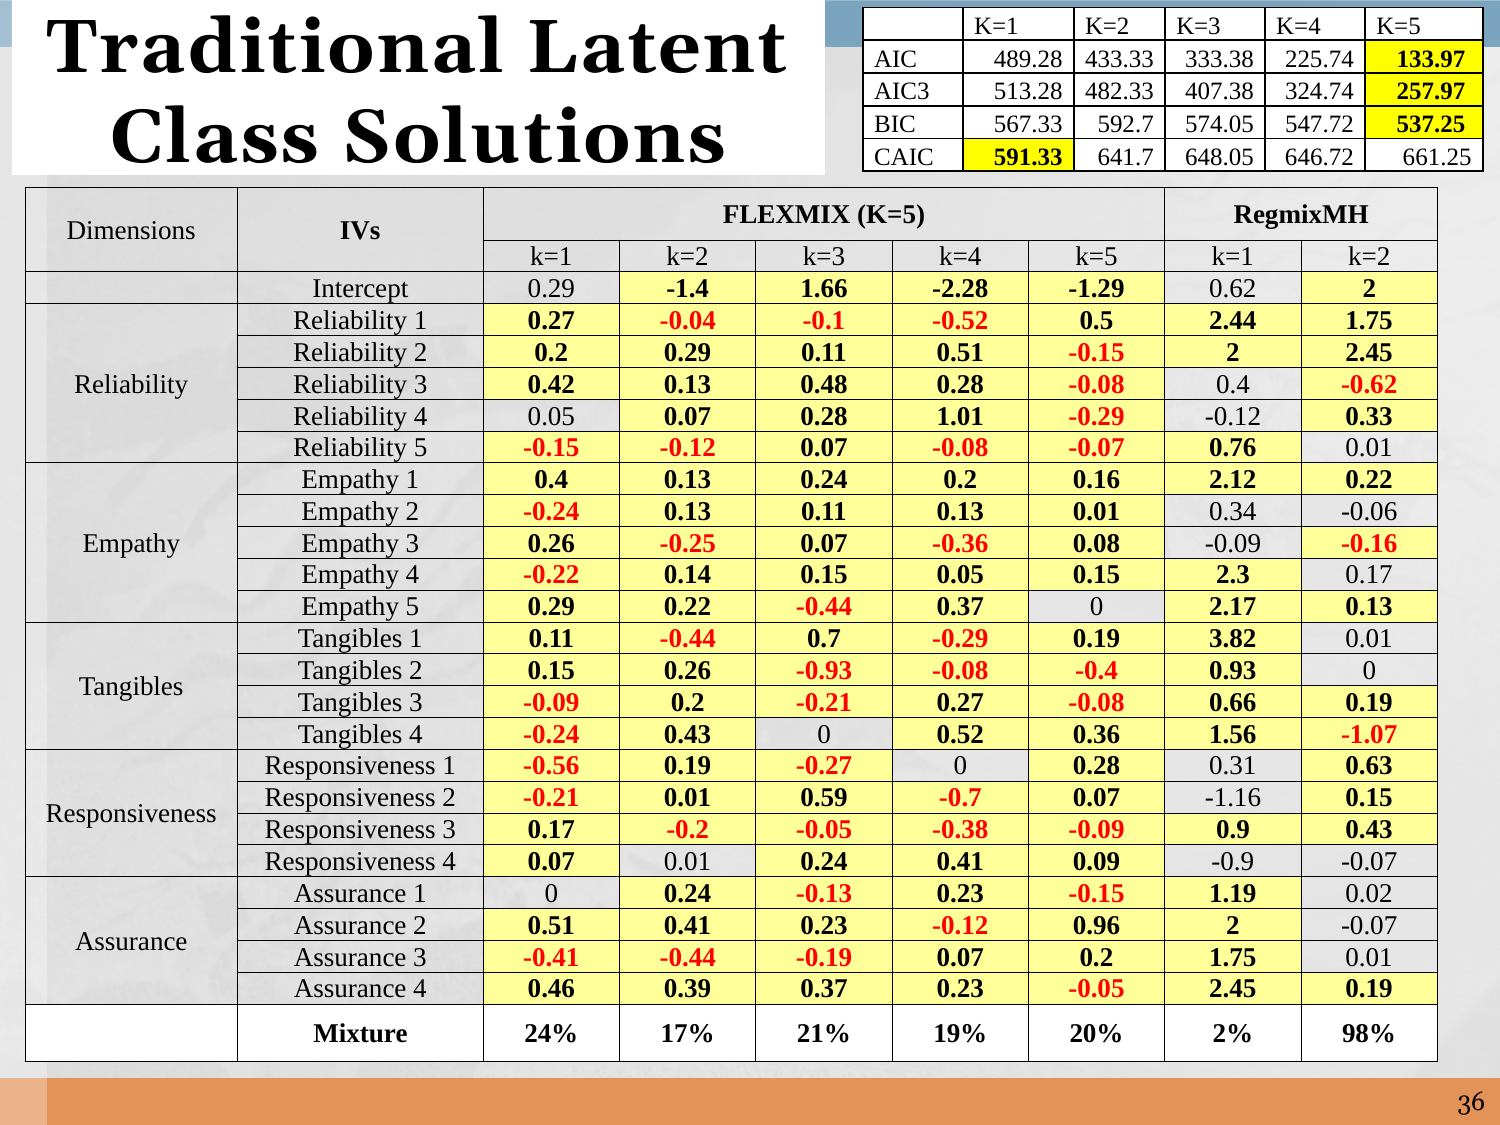

Traditional Latent Class Solutions
|  | K=1 | K=2 | K=3 | K=4 | K=5 |
| --- | --- | --- | --- | --- | --- |
| AIC | 489.28 | 433.33 | 333.38 | 225.74 | 133.97 |
| AIC3 | 513.28 | 482.33 | 407.38 | 324.74 | 257.97 |
| BIC | 567.33 | 592.7 | 574.05 | 547.72 | 537.25 |
| CAIC | 591.33 | 641.7 | 648.05 | 646.72 | 661.25 |
| Dimensions | IVs | FLEXMIX (K=5) |  |  |  |  | RegmixMH |  |
| --- | --- | --- | --- | --- | --- | --- | --- | --- |
|  |  | k=1 | k=2 | k=3 | k=4 | k=5 | k=1 | k=2 |
|  | Intercept | 0.29 | -1.4 | 1.66 | -2.28 | -1.29 | 0.62 | 2 |
| Reliability | Reliability 1 | 0.27 | -0.04 | -0.1 | -0.52 | 0.5 | 2.44 | 1.75 |
|  | Reliability 2 | 0.2 | 0.29 | 0.11 | 0.51 | -0.15 | 2 | 2.45 |
|  | Reliability 3 | 0.42 | 0.13 | 0.48 | 0.28 | -0.08 | 0.4 | -0.62 |
|  | Reliability 4 | 0.05 | 0.07 | 0.28 | 1.01 | -0.29 | -0.12 | 0.33 |
|  | Reliability 5 | -0.15 | -0.12 | 0.07 | -0.08 | -0.07 | 0.76 | 0.01 |
| Empathy | Empathy 1 | 0.4 | 0.13 | 0.24 | 0.2 | 0.16 | 2.12 | 0.22 |
|  | Empathy 2 | -0.24 | 0.13 | 0.11 | 0.13 | 0.01 | 0.34 | -0.06 |
|  | Empathy 3 | 0.26 | -0.25 | 0.07 | -0.36 | 0.08 | -0.09 | -0.16 |
|  | Empathy 4 | -0.22 | 0.14 | 0.15 | 0.05 | 0.15 | 2.3 | 0.17 |
|  | Empathy 5 | 0.29 | 0.22 | -0.44 | 0.37 | 0 | 2.17 | 0.13 |
| Tangibles | Tangibles 1 | 0.11 | -0.44 | 0.7 | -0.29 | 0.19 | 3.82 | 0.01 |
|  | Tangibles 2 | 0.15 | 0.26 | -0.93 | -0.08 | -0.4 | 0.93 | 0 |
|  | Tangibles 3 | -0.09 | 0.2 | -0.21 | 0.27 | -0.08 | 0.66 | 0.19 |
|  | Tangibles 4 | -0.24 | 0.43 | 0 | 0.52 | 0.36 | 1.56 | -1.07 |
| Responsiveness | Responsiveness 1 | -0.56 | 0.19 | -0.27 | 0 | 0.28 | 0.31 | 0.63 |
|  | Responsiveness 2 | -0.21 | 0.01 | 0.59 | -0.7 | 0.07 | -1.16 | 0.15 |
|  | Responsiveness 3 | 0.17 | -0.2 | -0.05 | -0.38 | -0.09 | 0.9 | 0.43 |
|  | Responsiveness 4 | 0.07 | 0.01 | 0.24 | 0.41 | 0.09 | -0.9 | -0.07 |
| Assurance | Assurance 1 | 0 | 0.24 | -0.13 | 0.23 | -0.15 | 1.19 | 0.02 |
|  | Assurance 2 | 0.51 | 0.41 | 0.23 | -0.12 | 0.96 | 2 | -0.07 |
|  | Assurance 3 | -0.41 | -0.44 | -0.19 | 0.07 | 0.2 | 1.75 | 0.01 |
|  | Assurance 4 | 0.46 | 0.39 | 0.37 | 0.23 | -0.05 | 2.45 | 0.19 |
|  | Mixture | 24% | 17% | 21% | 19% | 20% | 2% | 98% |
36